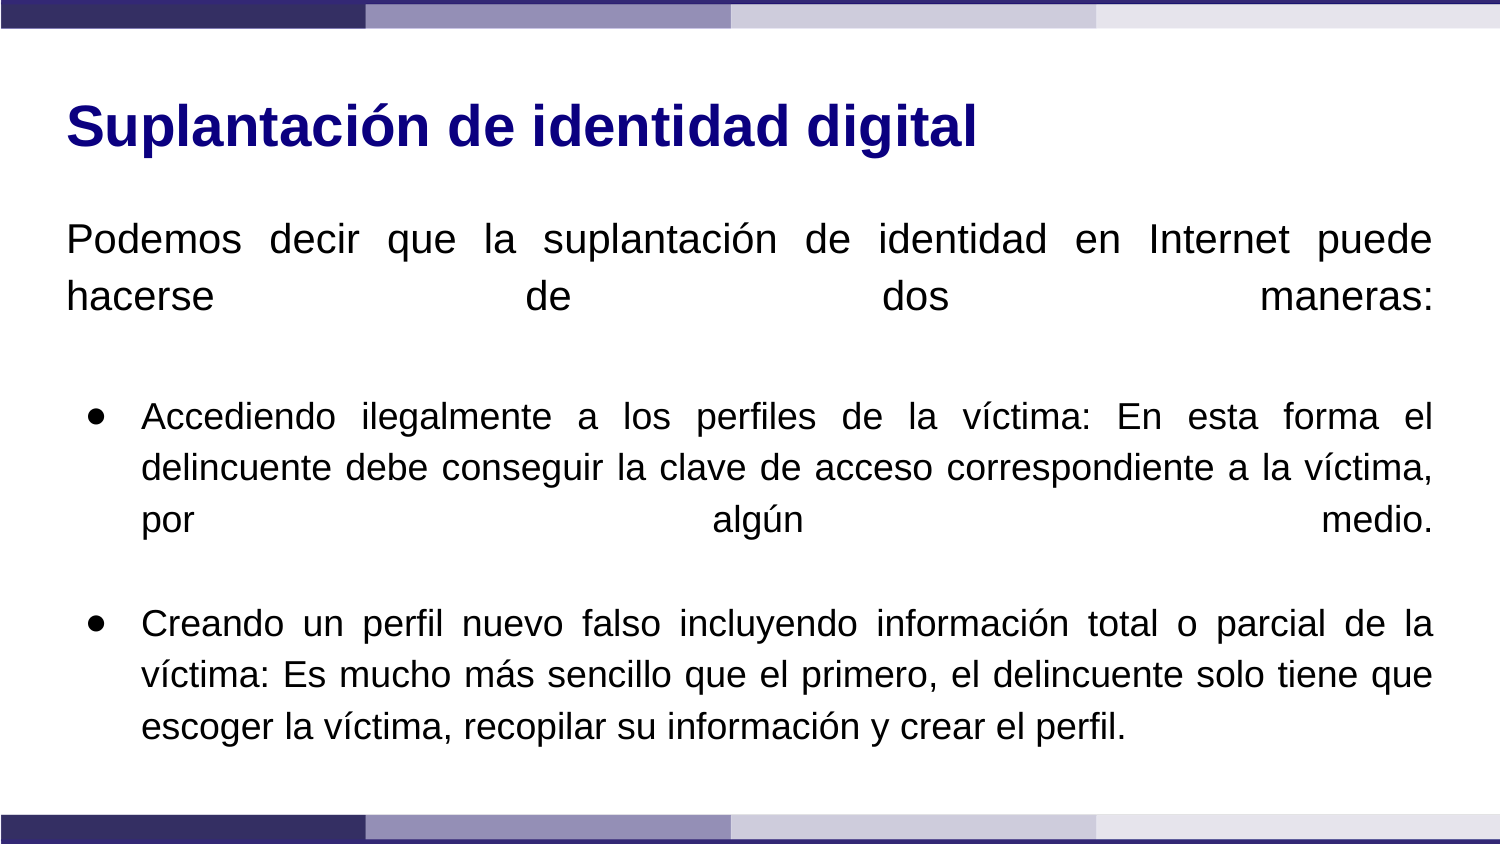

# Suplantación de identidad digital
Podemos decir que la suplantación de identidad en Internet puede hacerse de dos maneras:
Accediendo ilegalmente a los perfiles de la víctima: En esta forma el delincuente debe conseguir la clave de acceso correspondiente a la víctima, por algún medio.
Creando un perfil nuevo falso incluyendo información total o parcial de la víctima: Es mucho más sencillo que el primero, el delincuente solo tiene que escoger la víctima, recopilar su información y crear el perfil.